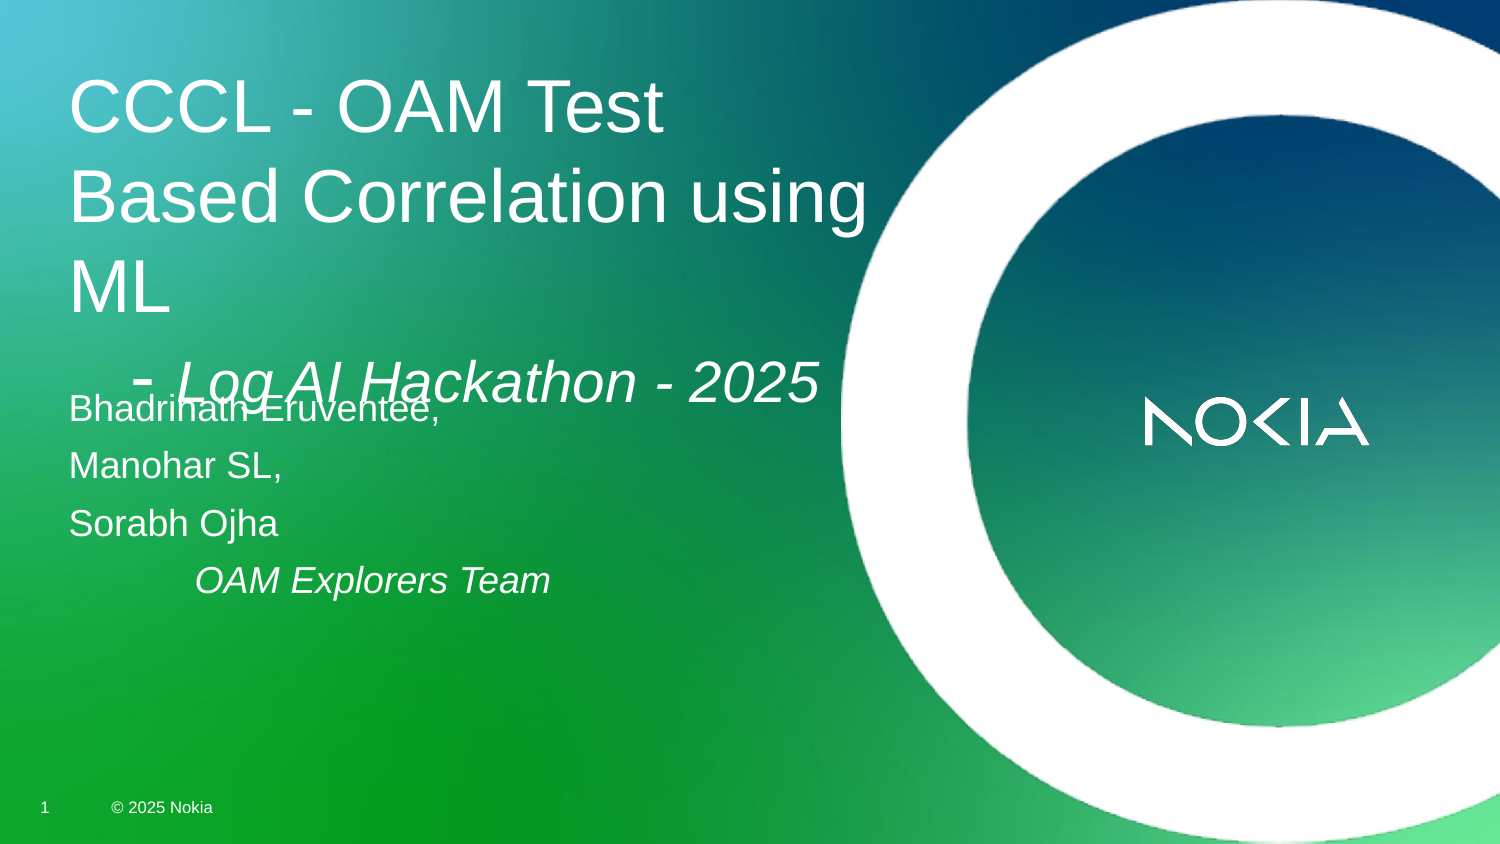

# CCCL - OAM Test Based Correlation using ML - Log AI Hackathon - 2025
Bhadrinath Eruventee,
Manohar SL,
Sorabh Ojha
            OAM Explorers Team